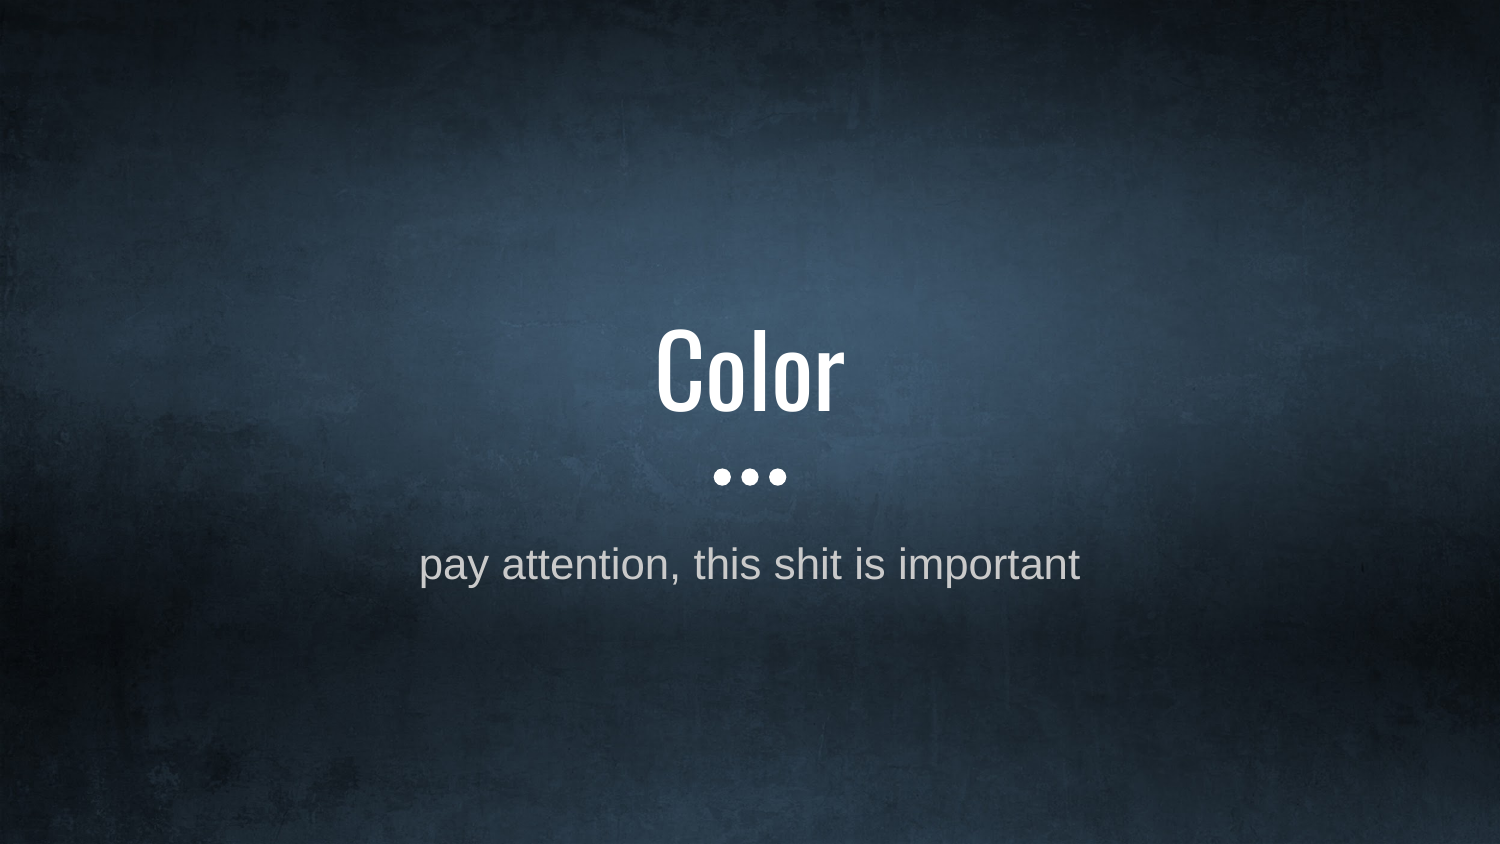

# Color
pay attention, this shit is important